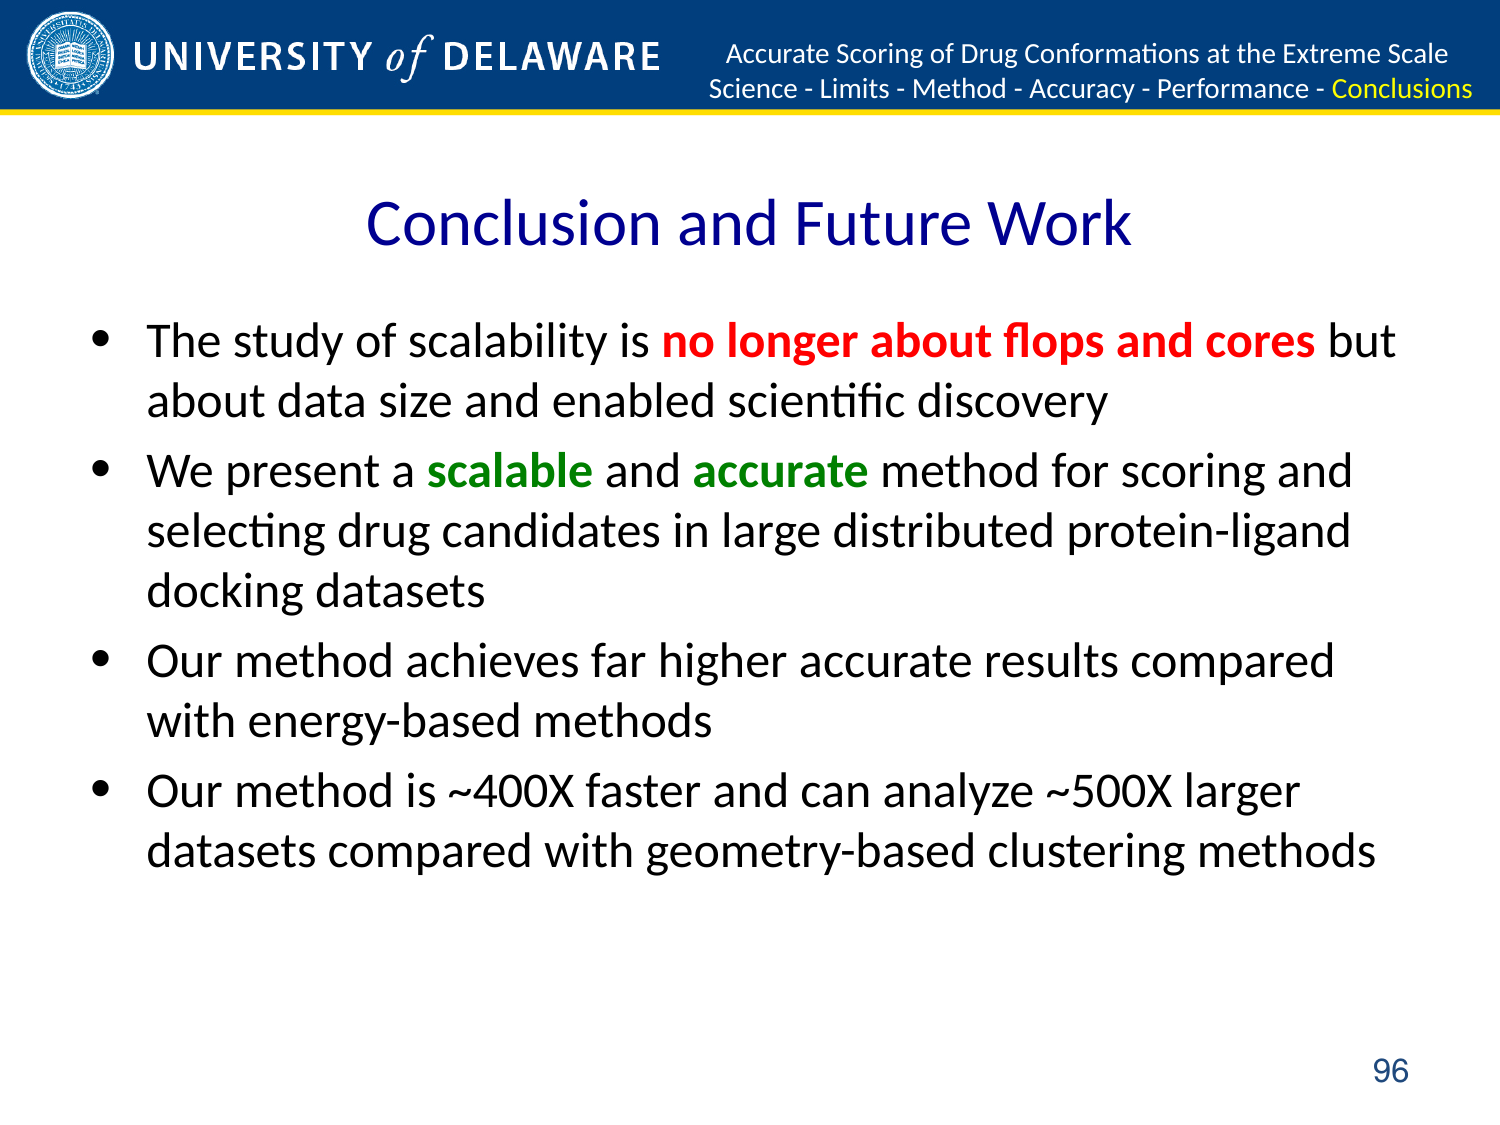

Accurate Scoring of Drug Conformations at the Extreme Scale
Science - Limits - Method - Accuracy - Performance - Conclusions
# Conclusion and Future Work
The study of scalability is no longer about flops and cores but about data size and enabled scientific discovery
We present a scalable and accurate method for scoring and selecting drug candidates in large distributed protein-ligand docking datasets
Our method achieves far higher accurate results compared with energy-based methods
Our method is ~400X faster and can analyze ~500X larger datasets compared with geometry-based clustering methods
96